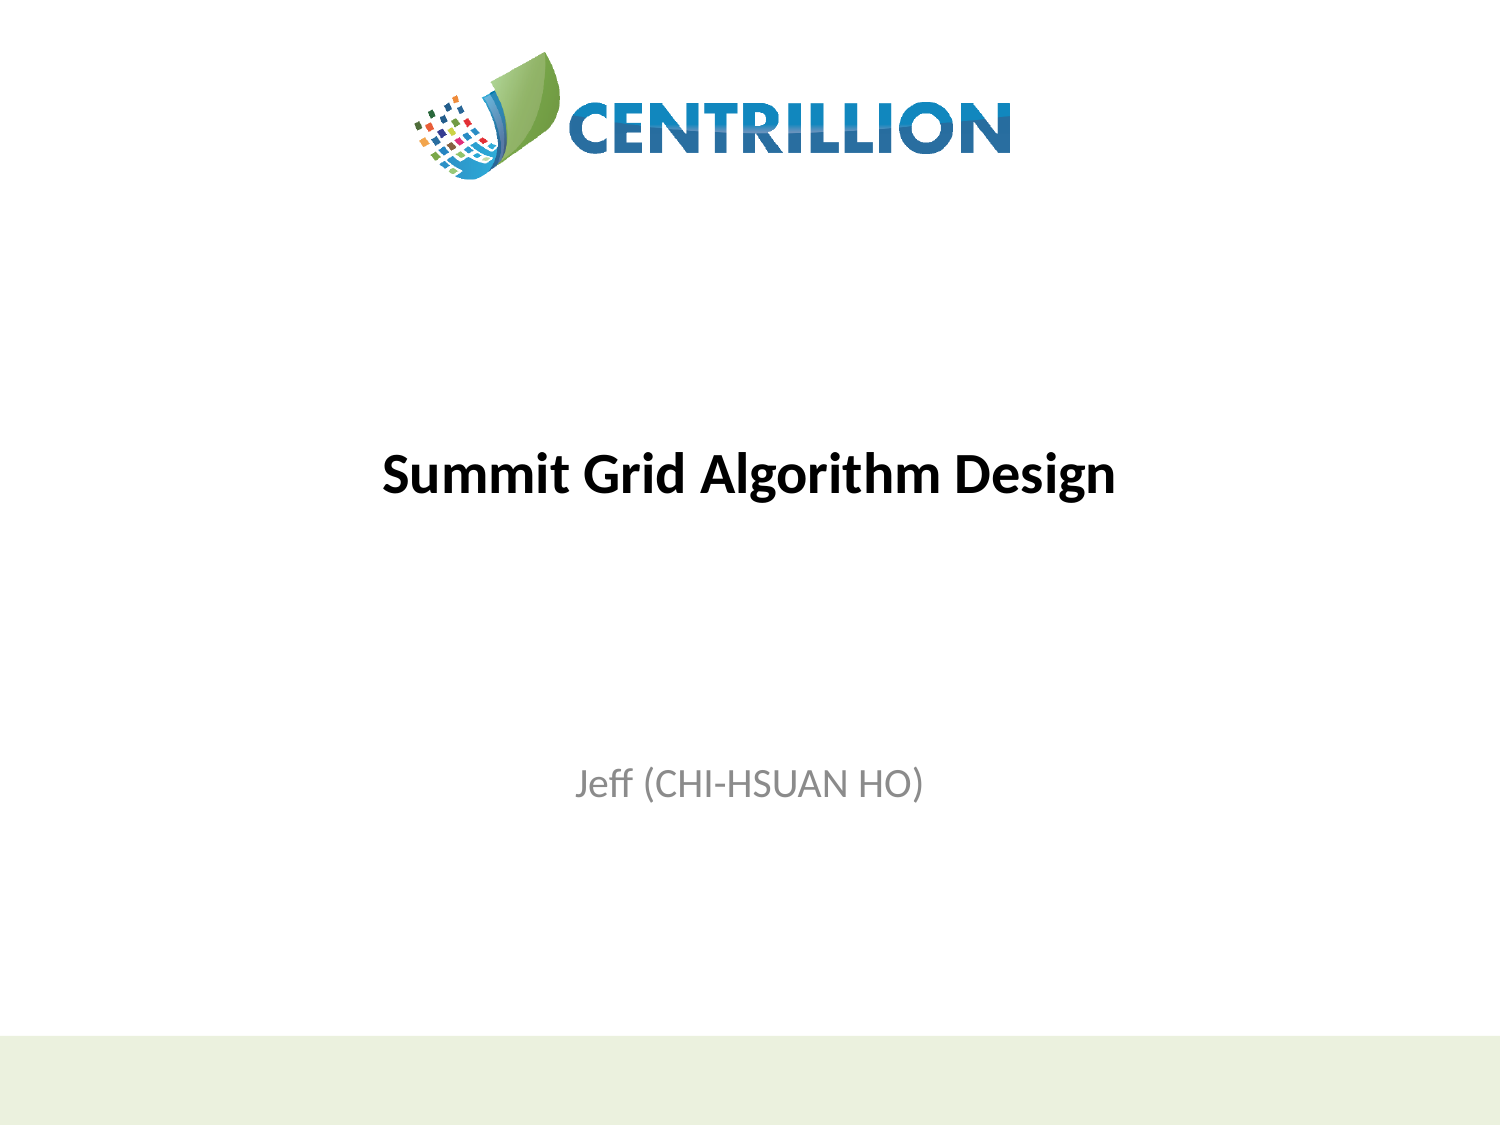

# Summit Grid Algorithm Design
Jeff (CHI-HSUAN HO)